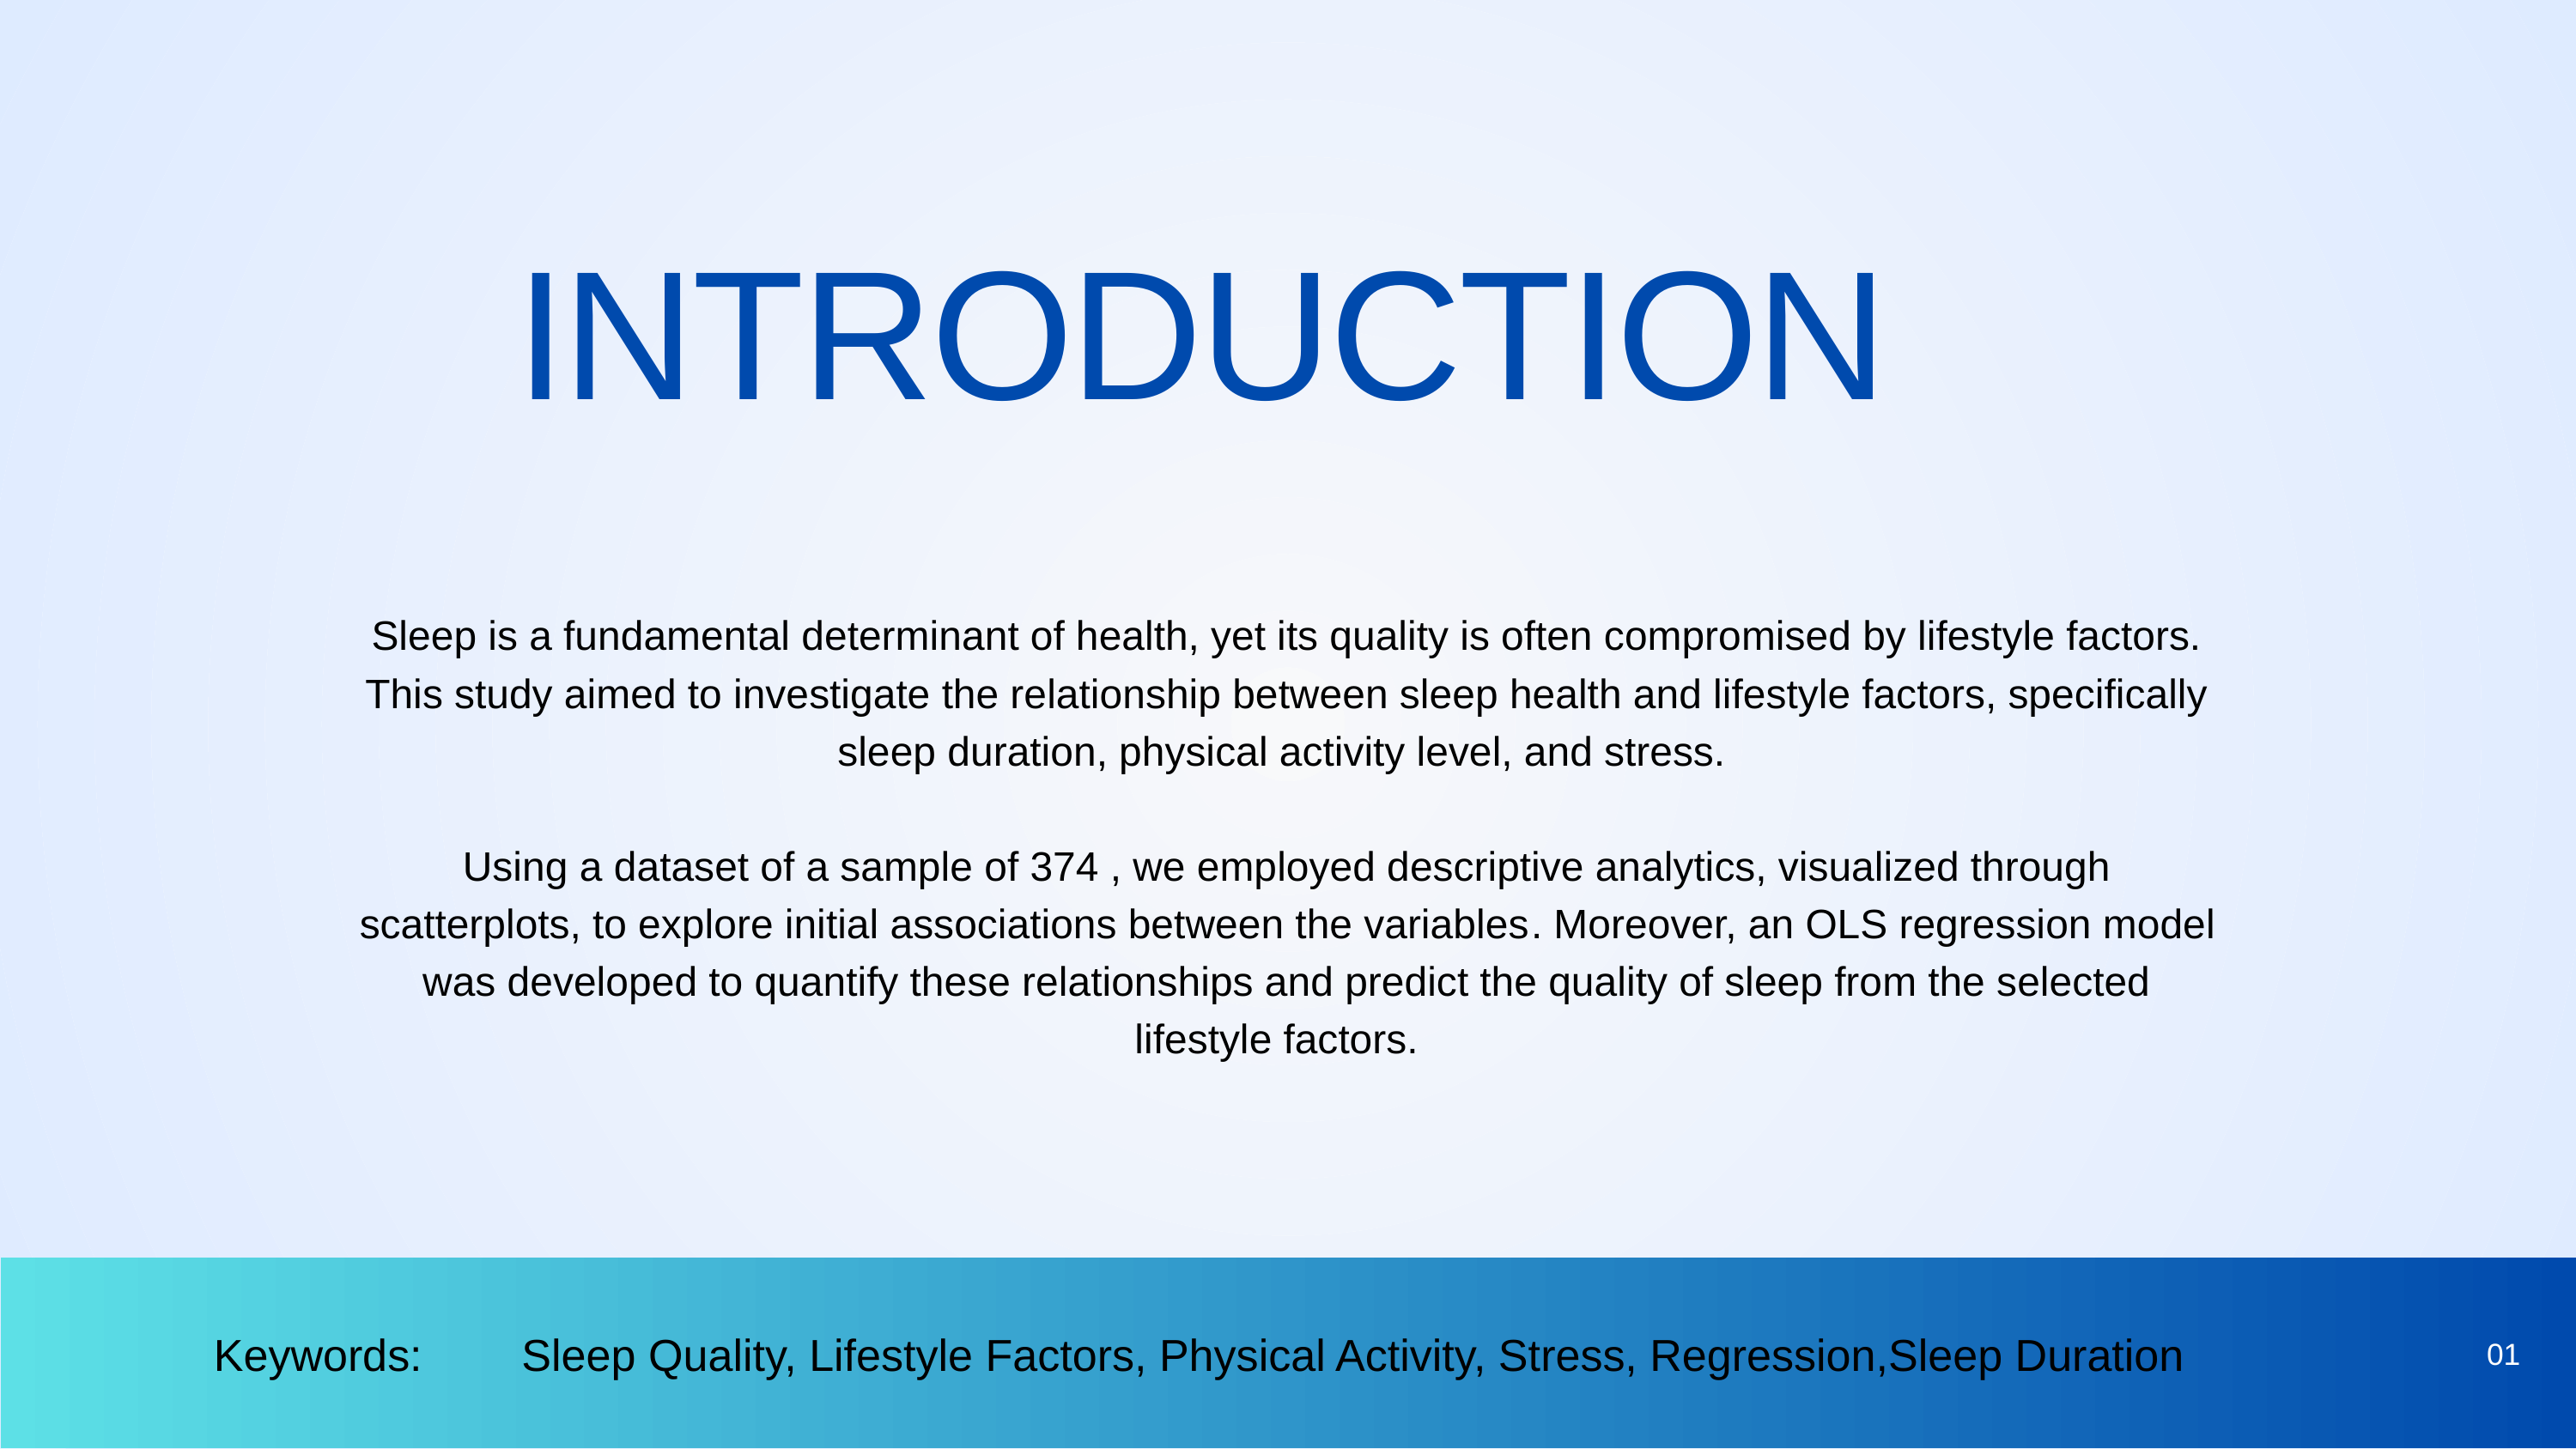

INTRODUCTION
Sleep is a fundamental determinant of health, yet its quality is often compromised by lifestyle factors. This study aimed to investigate the relationship between sleep health and lifestyle factors, specifically sleep duration, physical activity level, and stress.

Using a dataset of a sample of 374 , we employed descriptive analytics, visualized through scatterplots, to explore initial associations between the variables. Moreover, an OLS regression model was developed to quantify these relationships and predict the quality of sleep from the selected lifestyle factors.

Keywords:        Sleep Quality, Lifestyle Factors, Physical Activity, Stress, Regression,Sleep Duration
01